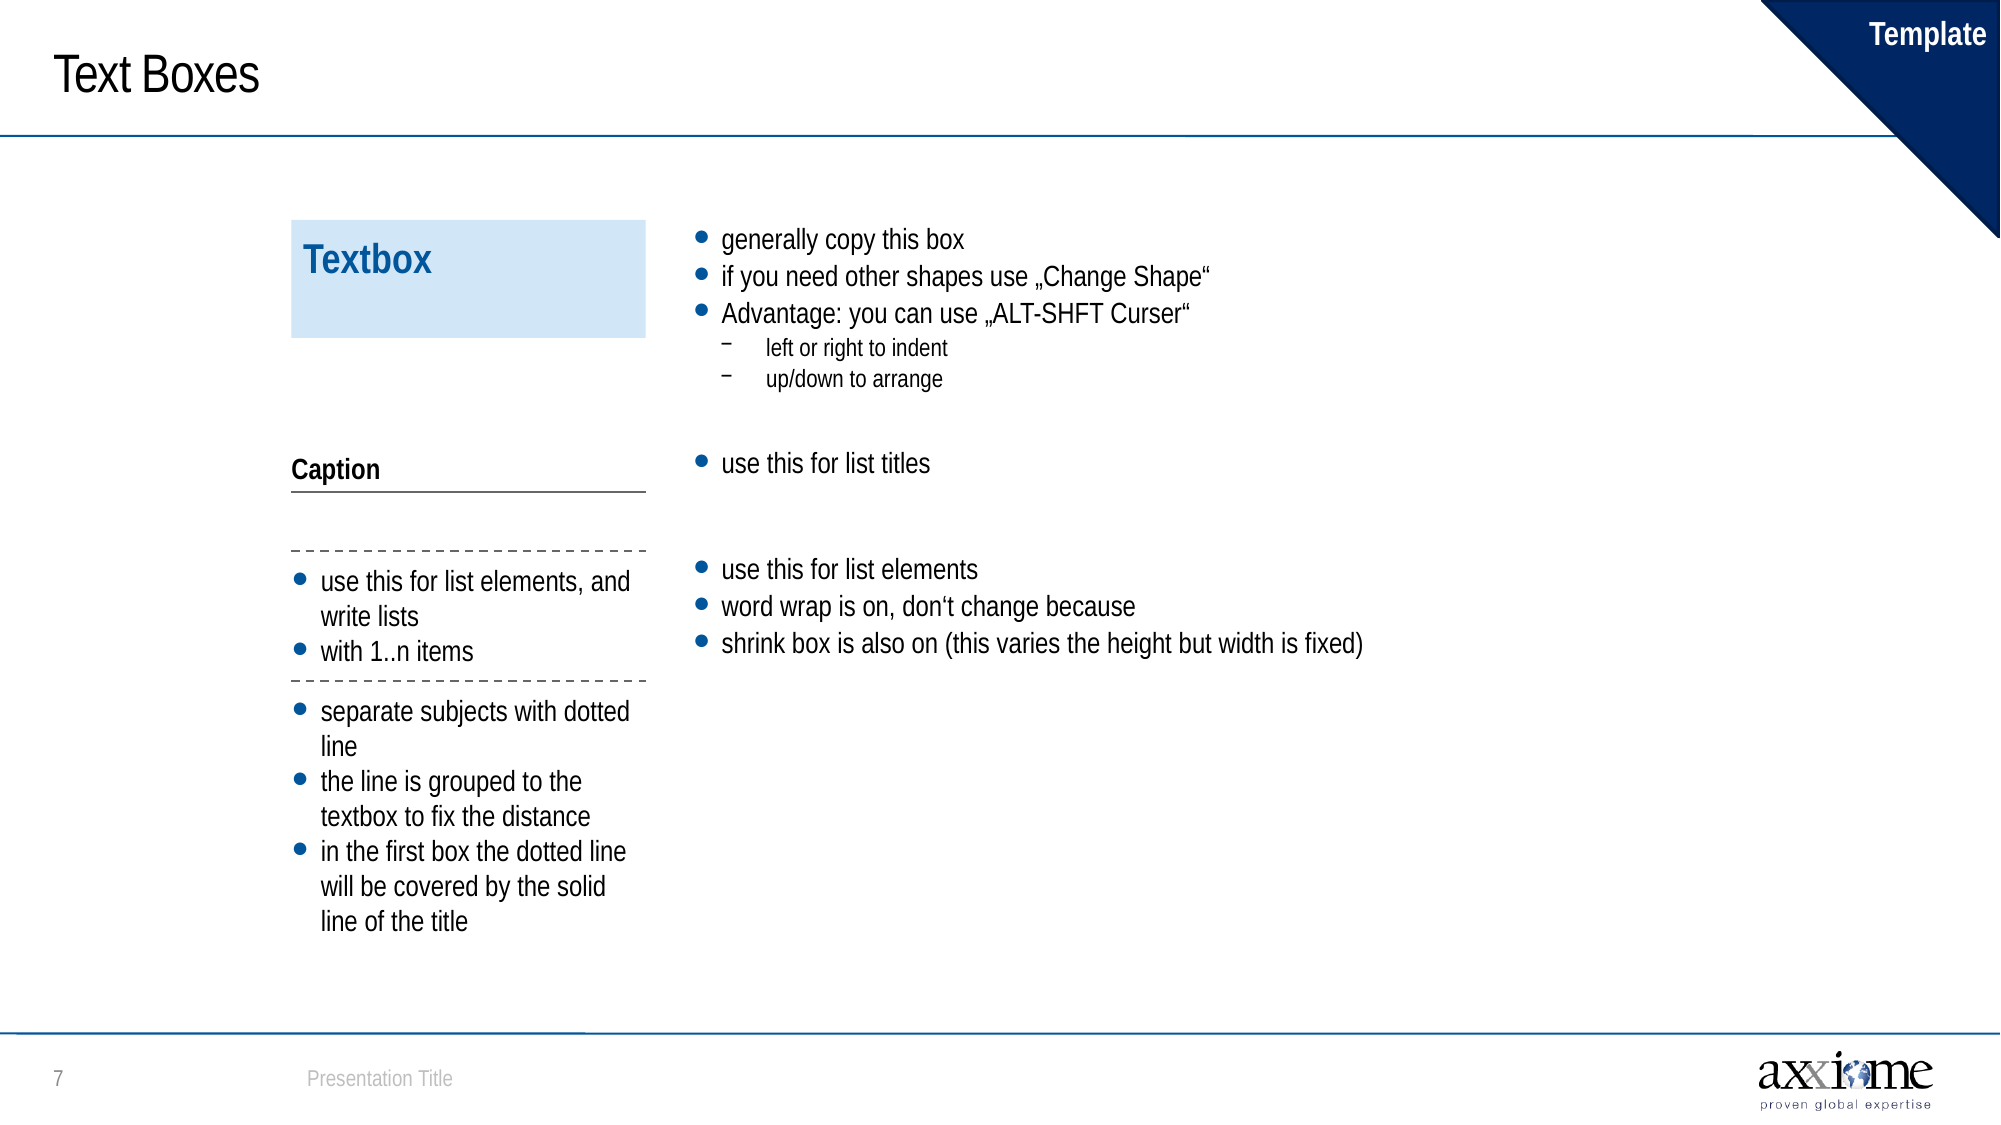

Template
# Text Boxes

Textbox
generally copy this box
if you need other shapes use „Change Shape“
Advantage: you can use „ALT-SHFT Curser“
left or right to indent
up/down to arrange
Caption
use this for list titles
use this for list elements
word wrap is on, don‘t change because
shrink box is also on (this varies the height but width is fixed)
use this for list elements, and write lists
with 1..n items
separate subjects with dotted line
the line is grouped to the textbox to fix the distance
in the first box the dotted line will be covered by the solid line of the title
Presentation Title
7